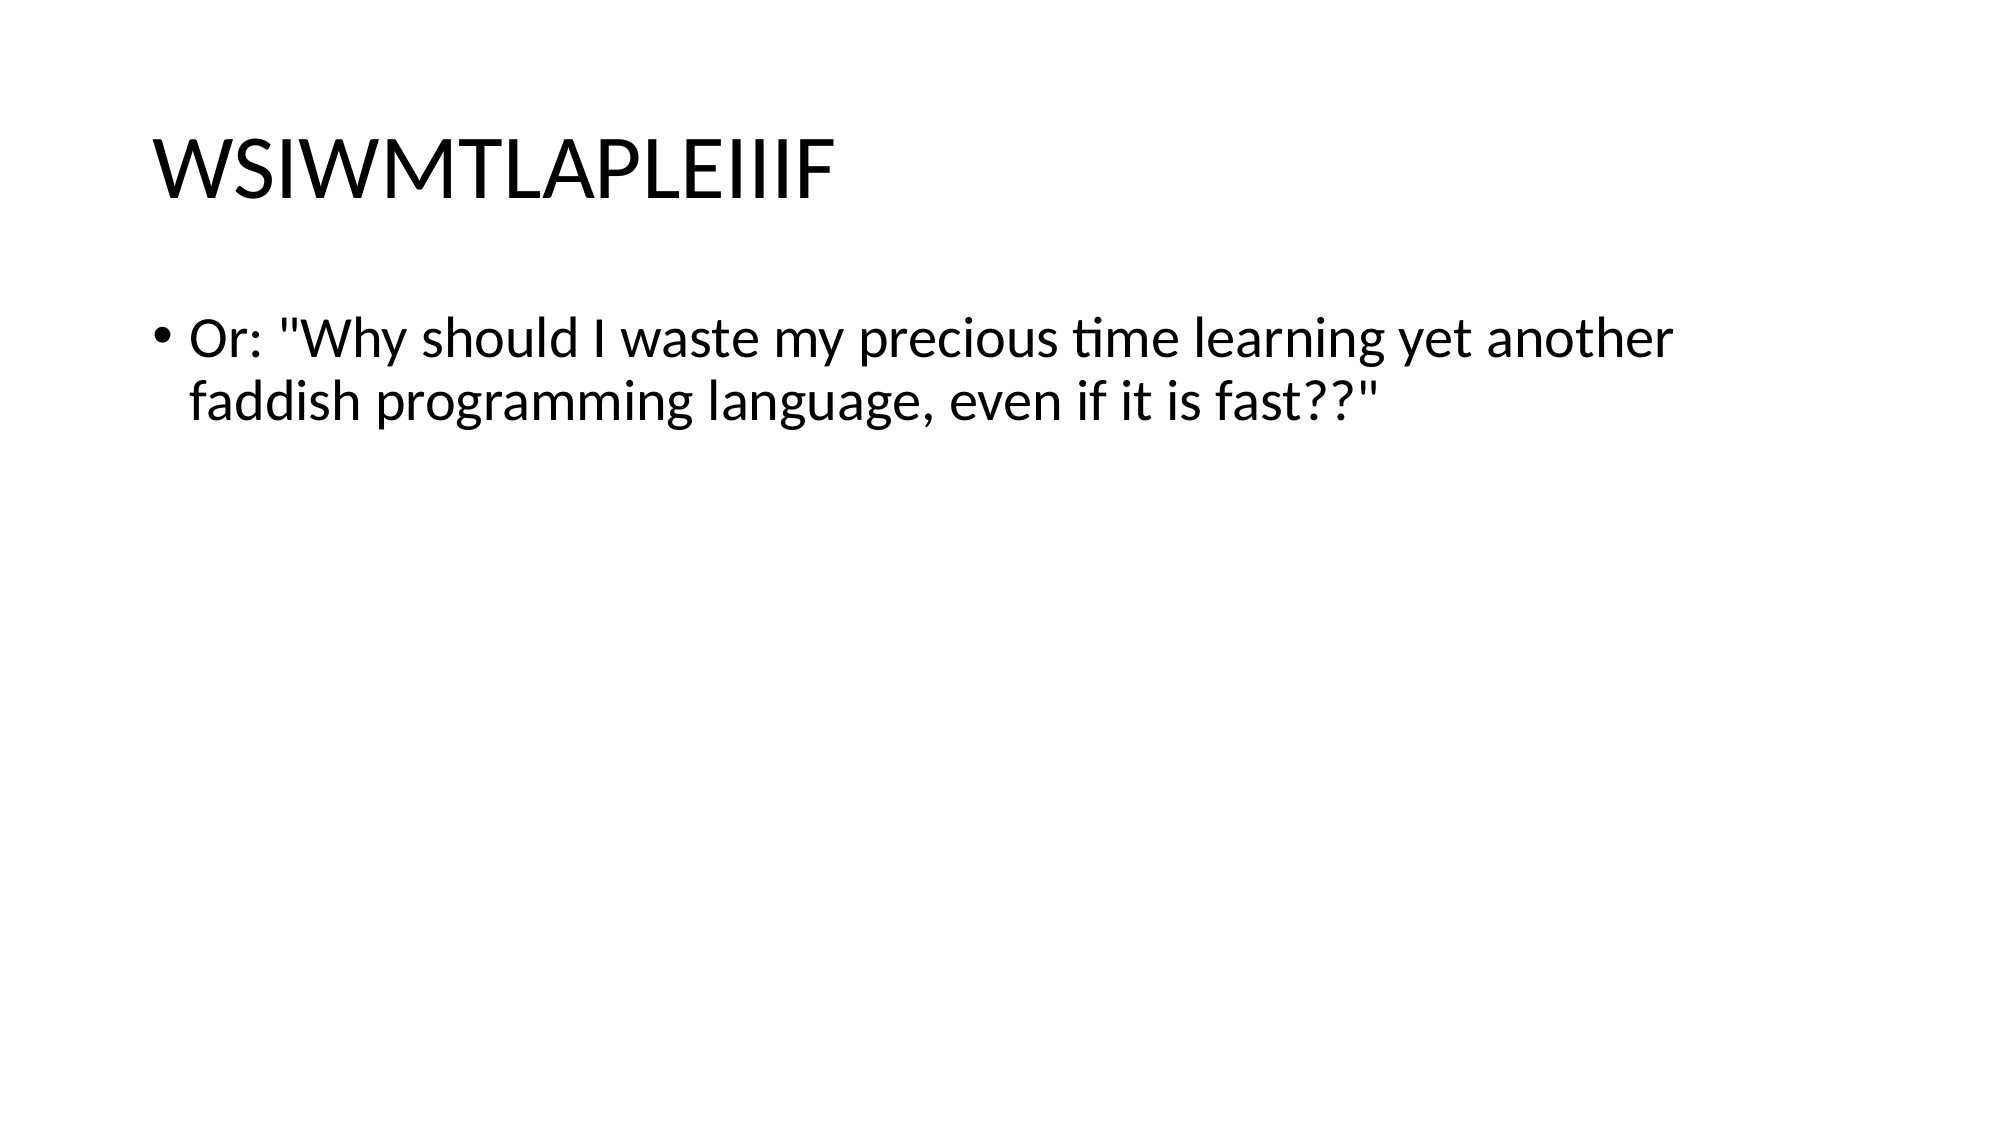

# WSIWMTLAPLEIIIF
Or: "Why should I waste my precious time learning yet another faddish programming language, even if it is fast??"